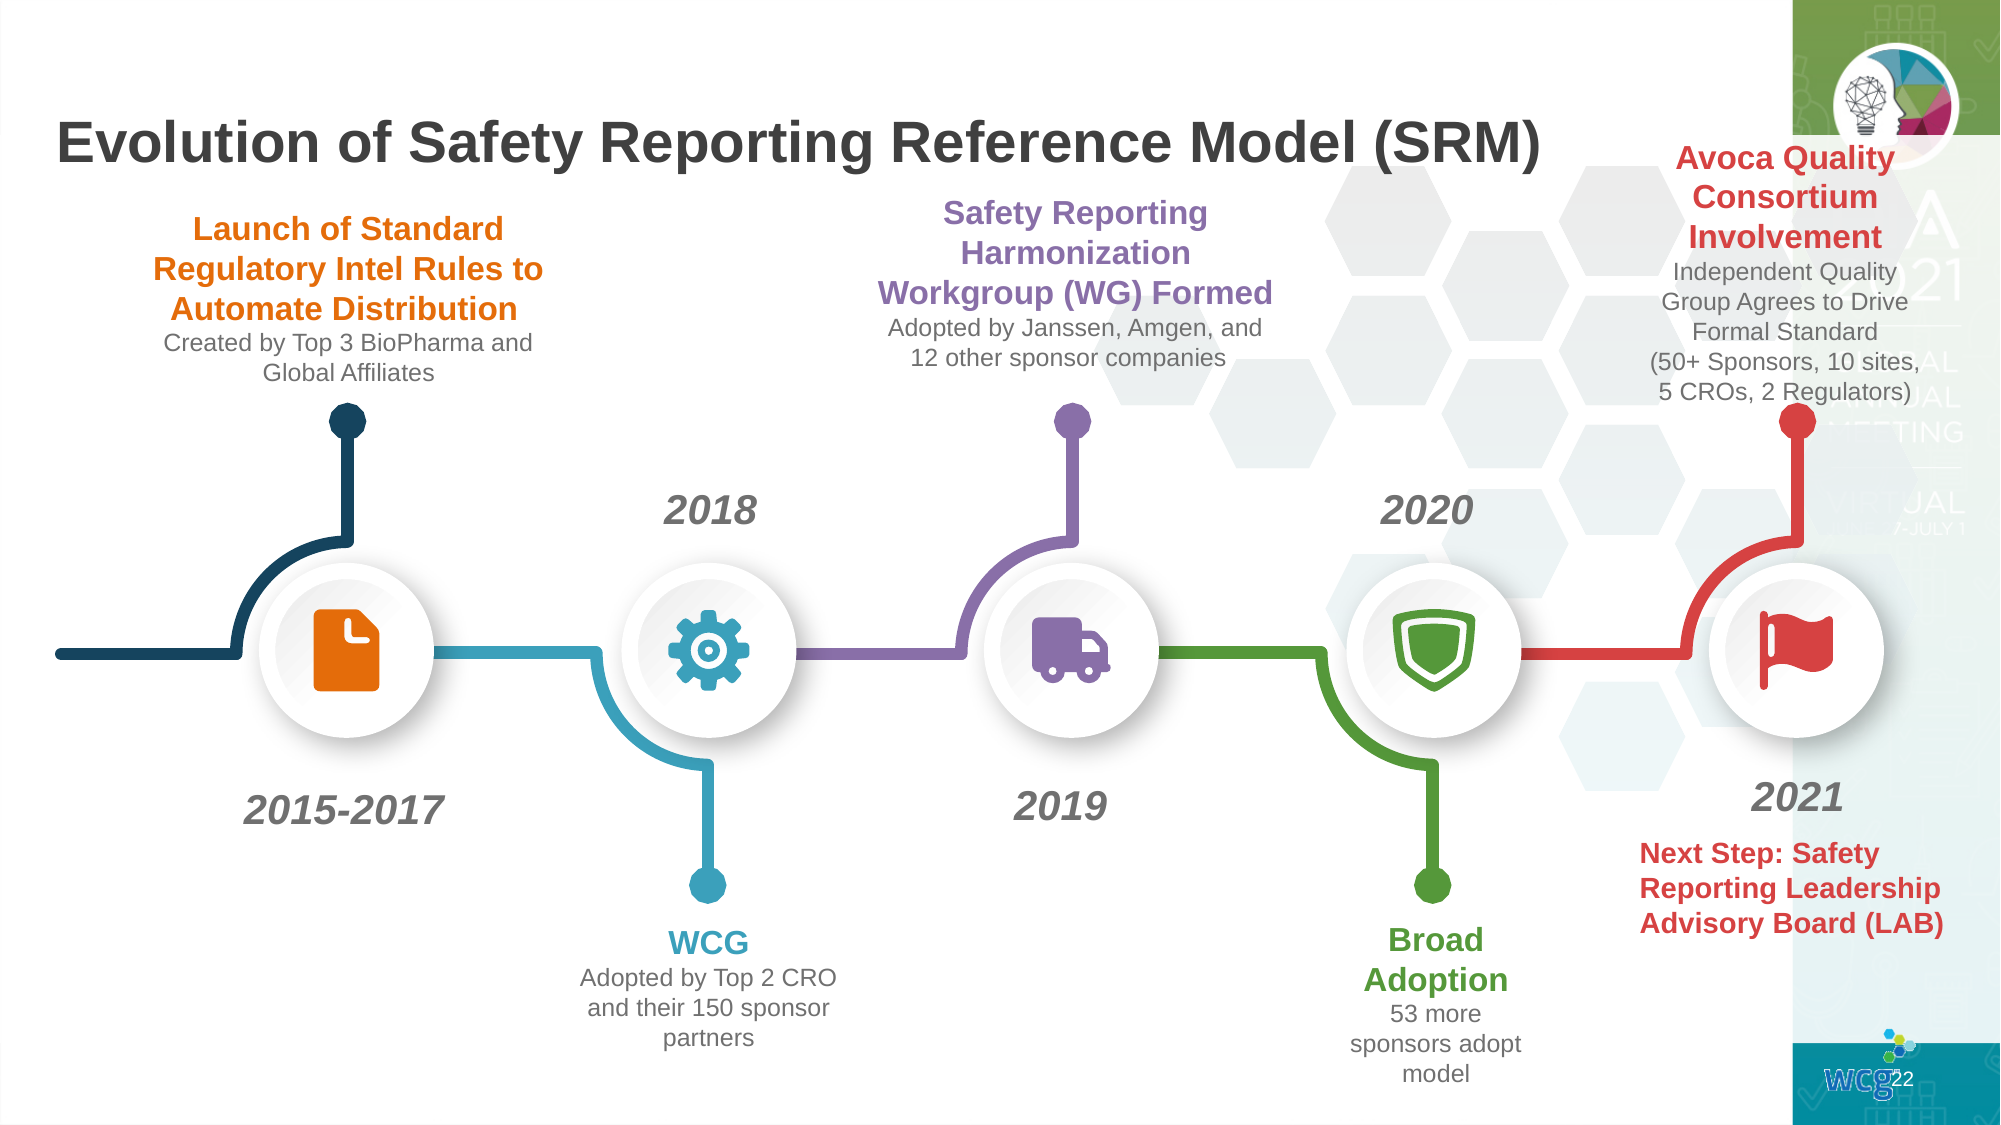

# Evolution of Safety Reporting Reference Model (SRM)
Avoca Quality Consortium Involvement
Independent Quality Group Agrees to Drive Formal Standard
(50+ Sponsors, 10 sites, 5 CROs, 2 Regulators)
Safety Reporting Harmonization Workgroup (WG) Formed
Adopted by Janssen, Amgen, and 12 other sponsor companies
Launch of Standard Regulatory Intel Rules to Automate Distribution
Created by Top 3 BioPharma and Global Affiliates

2018
2020

2021
2019
2015-2017
Next Step: Safety Reporting Leadership Advisory Board (LAB)

Broad Adoption
53 more sponsors adopt model
WCG
Adopted by Top 2 CRO and their 150 sponsor partners